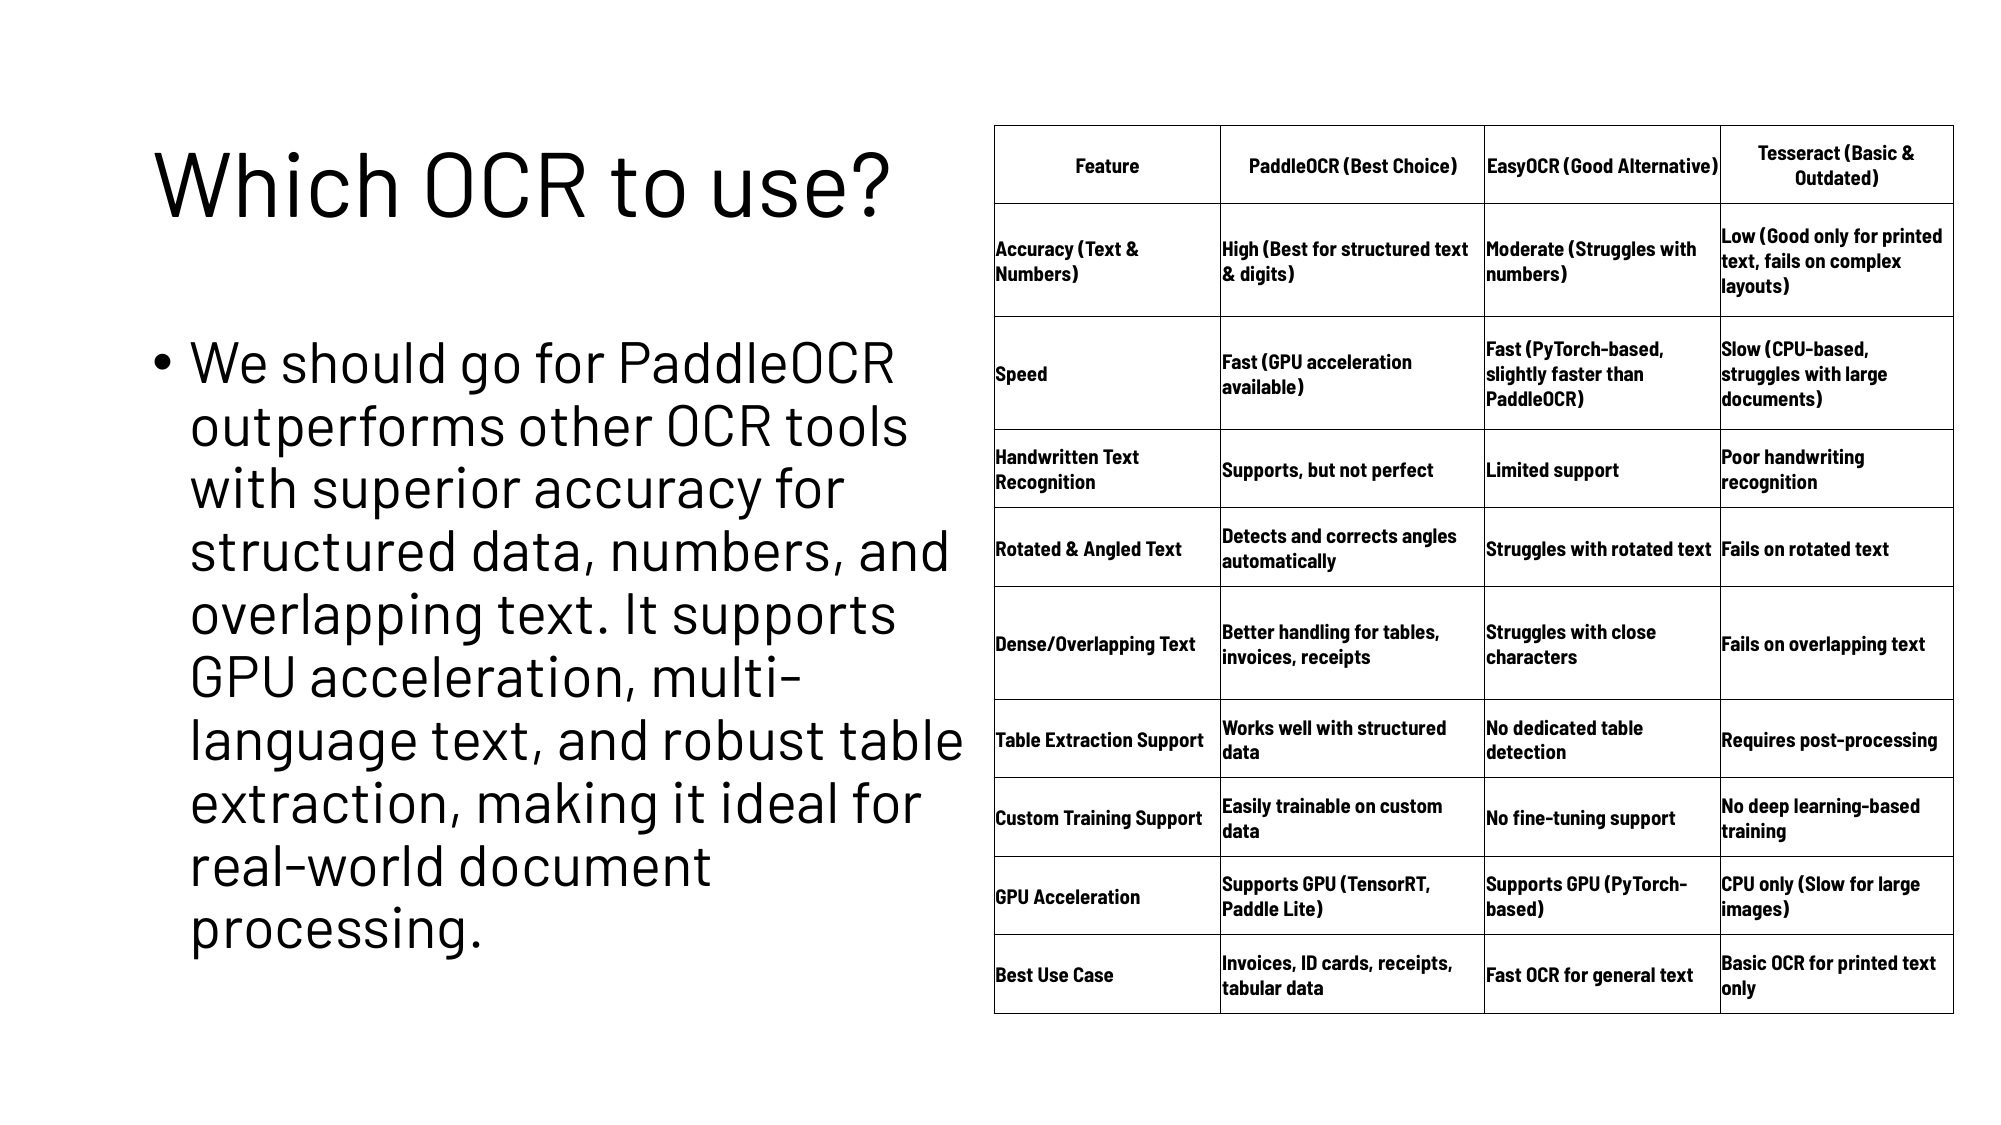

# Which OCR to use?
| Feature | PaddleOCR (Best Choice) | EasyOCR (Good Alternative) | Tesseract (Basic & Outdated) |
| --- | --- | --- | --- |
| Accuracy (Text & Numbers) | High (Best for structured text & digits) | Moderate (Struggles with numbers) | Low (Good only for printed text, fails on complex layouts) |
| Speed | Fast (GPU acceleration available) | Fast (PyTorch-based, slightly faster than PaddleOCR) | Slow (CPU-based, struggles with large documents) |
| Handwritten Text Recognition | Supports, but not perfect | Limited support | Poor handwriting recognition |
| Rotated & Angled Text | Detects and corrects angles automatically | Struggles with rotated text | Fails on rotated text |
| Dense/Overlapping Text | Better handling for tables, invoices, receipts | Struggles with close characters | Fails on overlapping text |
| Table Extraction Support | Works well with structured data | No dedicated table detection | Requires post-processing |
| Custom Training Support | Easily trainable on custom data | No fine-tuning support | No deep learning-based training |
| GPU Acceleration | Supports GPU (TensorRT, Paddle Lite) | Supports GPU (PyTorch-based) | CPU only (Slow for large images) |
| Best Use Case | Invoices, ID cards, receipts, tabular data | Fast OCR for general text | Basic OCR for printed text only |
We should go for PaddleOCR outperforms other OCR tools with superior accuracy for structured data, numbers, and overlapping text. It supports GPU acceleration, multi-language text, and robust table extraction, making it ideal for real-world document processing.